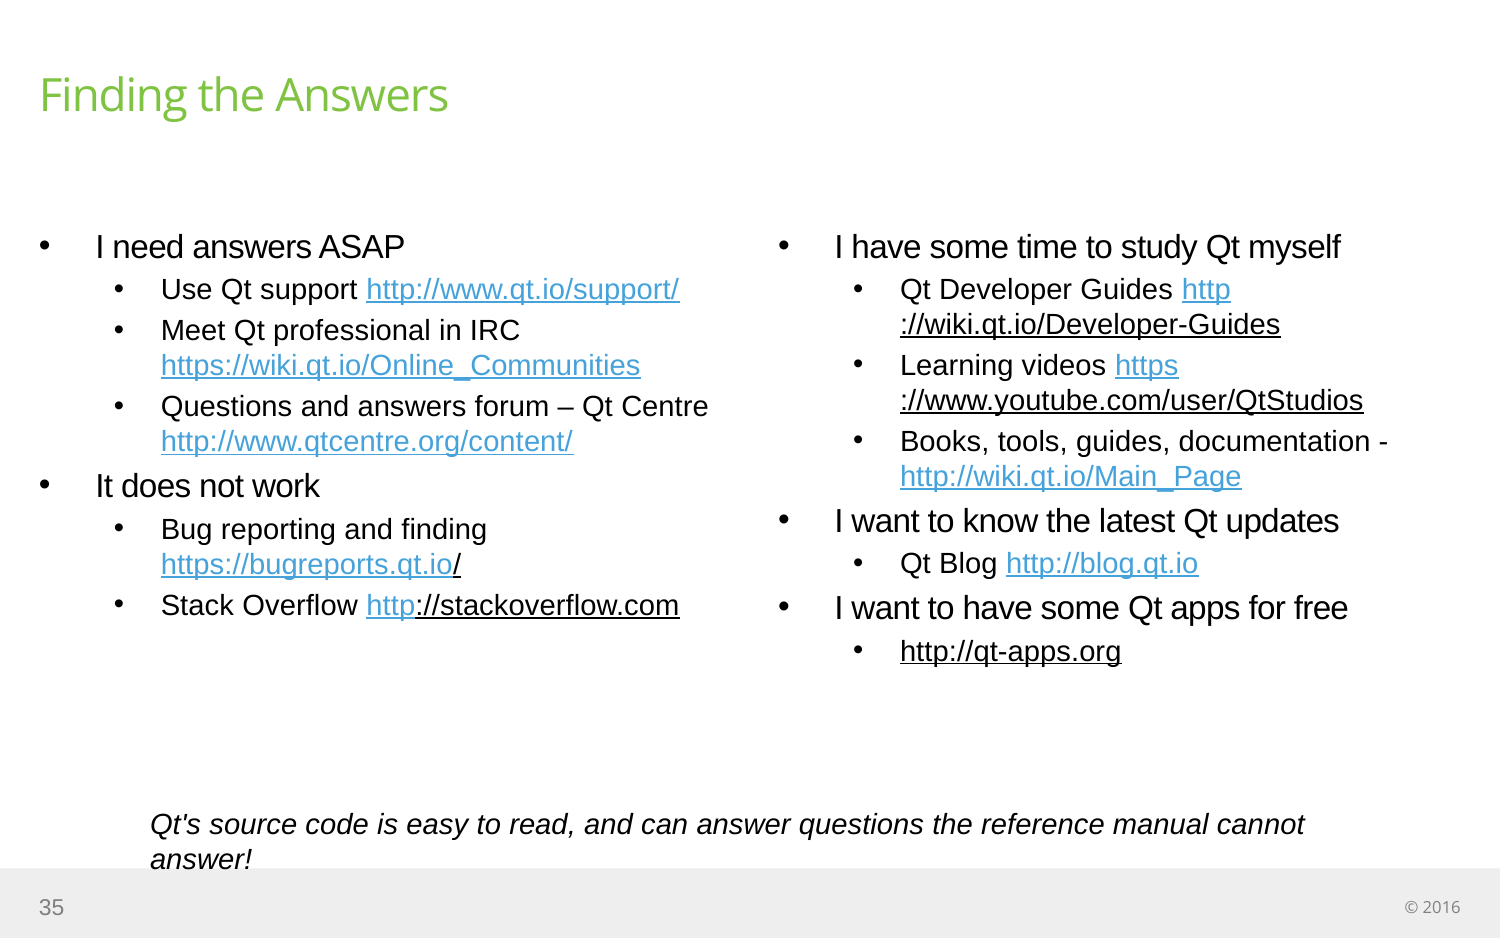

# Finding the Answers
I have some time to study Qt myself
Qt Developer Guides http://wiki.qt.io/Developer-Guides
Learning videos https://www.youtube.com/user/QtStudios
Books, tools, guides, documentation - http://wiki.qt.io/Main_Page
I want to know the latest Qt updates
Qt Blog http://blog.qt.io
I want to have some Qt apps for free
http://qt-apps.org

I need answers ASAP
Use Qt support http://www.qt.io/support/
Meet Qt professional in IRC https://wiki.qt.io/Online_Communities
Questions and answers forum – Qt Centre  http://www.qtcentre.org/content/
It does not work
Bug reporting and finding https://bugreports.qt.io/
Stack Overflow http://stackoverflow.com

Qt's source code is easy to read, and can answer questions the reference manual cannot answer!
35
© 2016